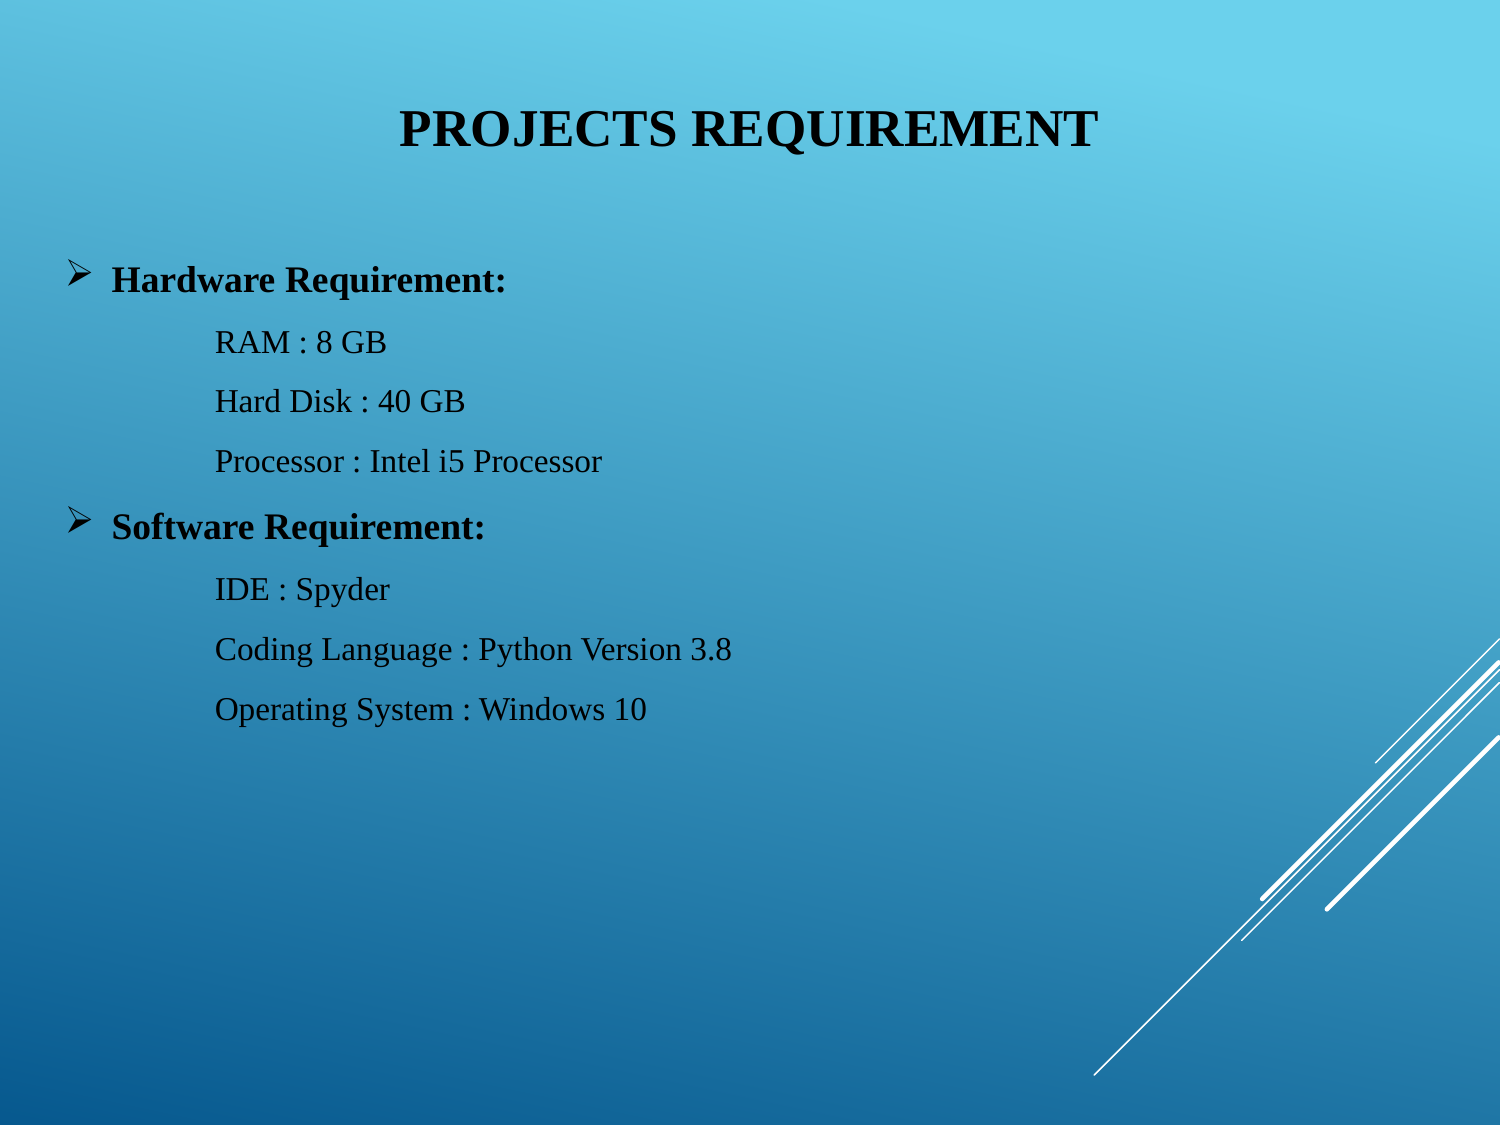

# Projects Requirement
Hardware Requirement:
RAM : 8 GB
Hard Disk : 40 GB
Processor : Intel i5 Processor
Software Requirement:
IDE : Spyder
Coding Language : Python Version 3.8
Operating System : Windows 10